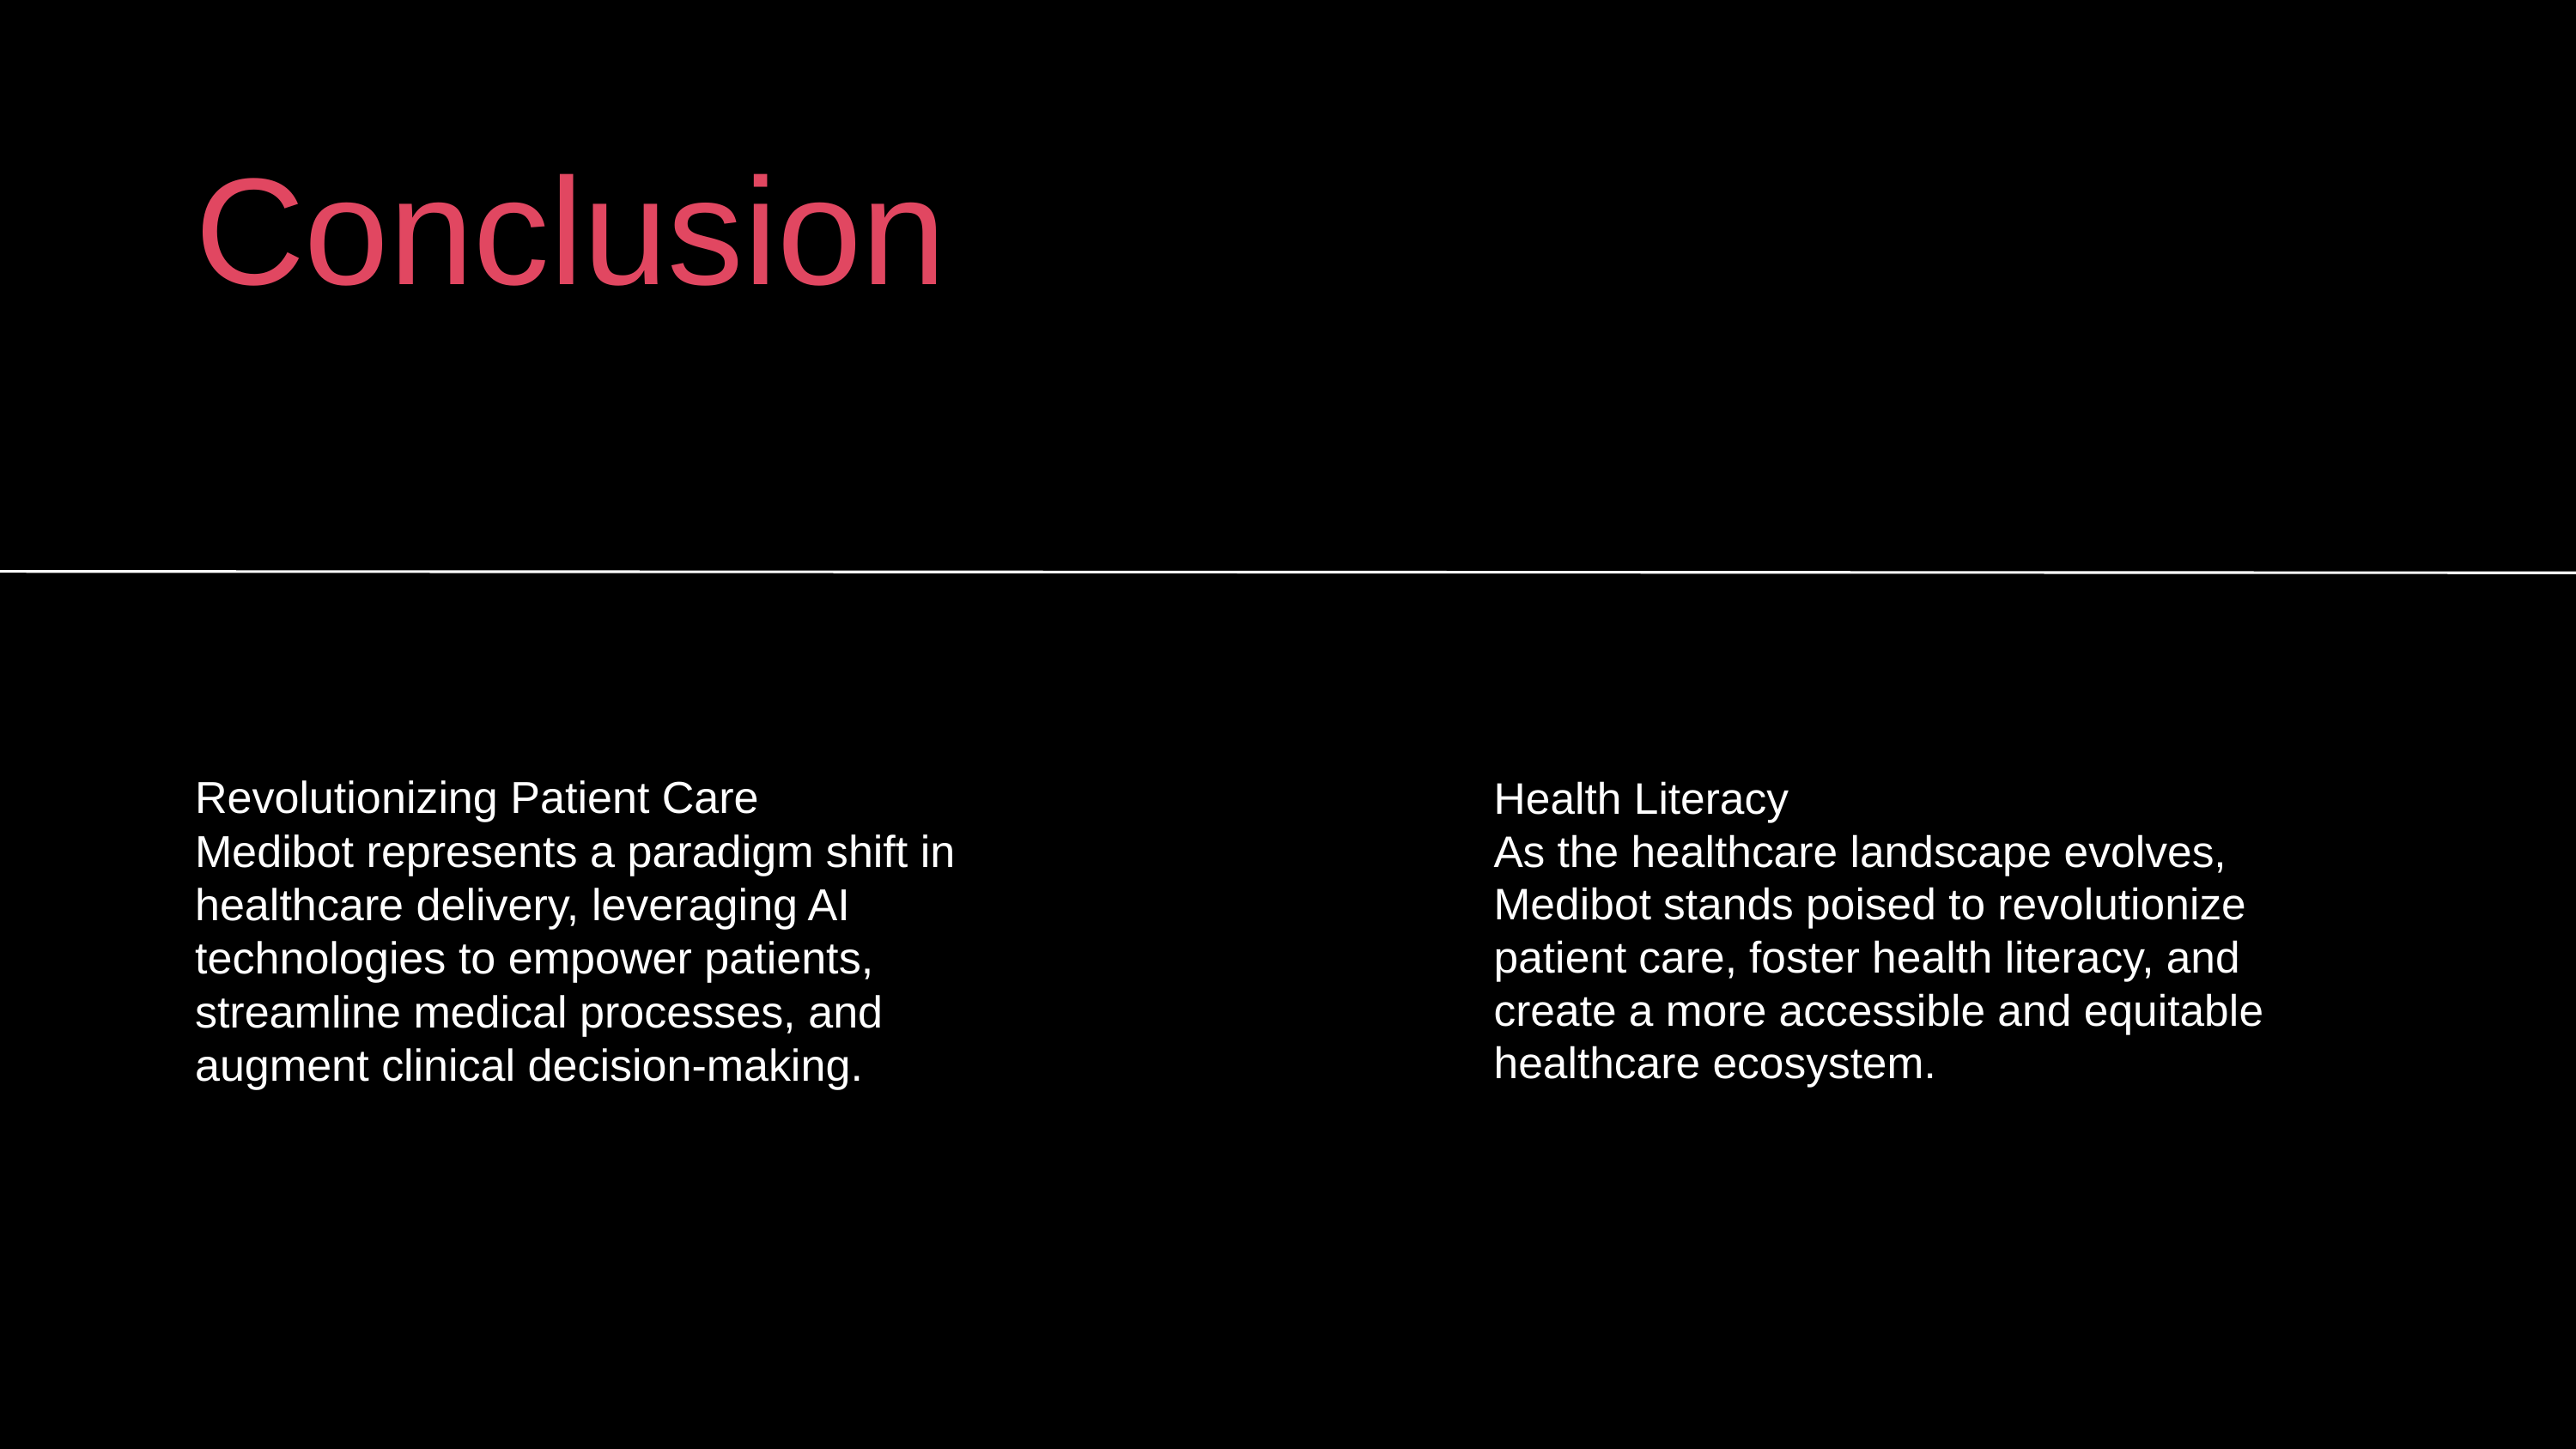

Conclusion

Revolutionizing Patient Care
Medibot represents a paradigm shift in healthcare delivery, leveraging AI technologies to empower patients, streamline medical processes, and augment clinical decision-making.
Health Literacy
As the healthcare landscape evolves, Medibot stands poised to revolutionize patient care, foster health literacy, and create a more accessible and equitable healthcare ecosystem.